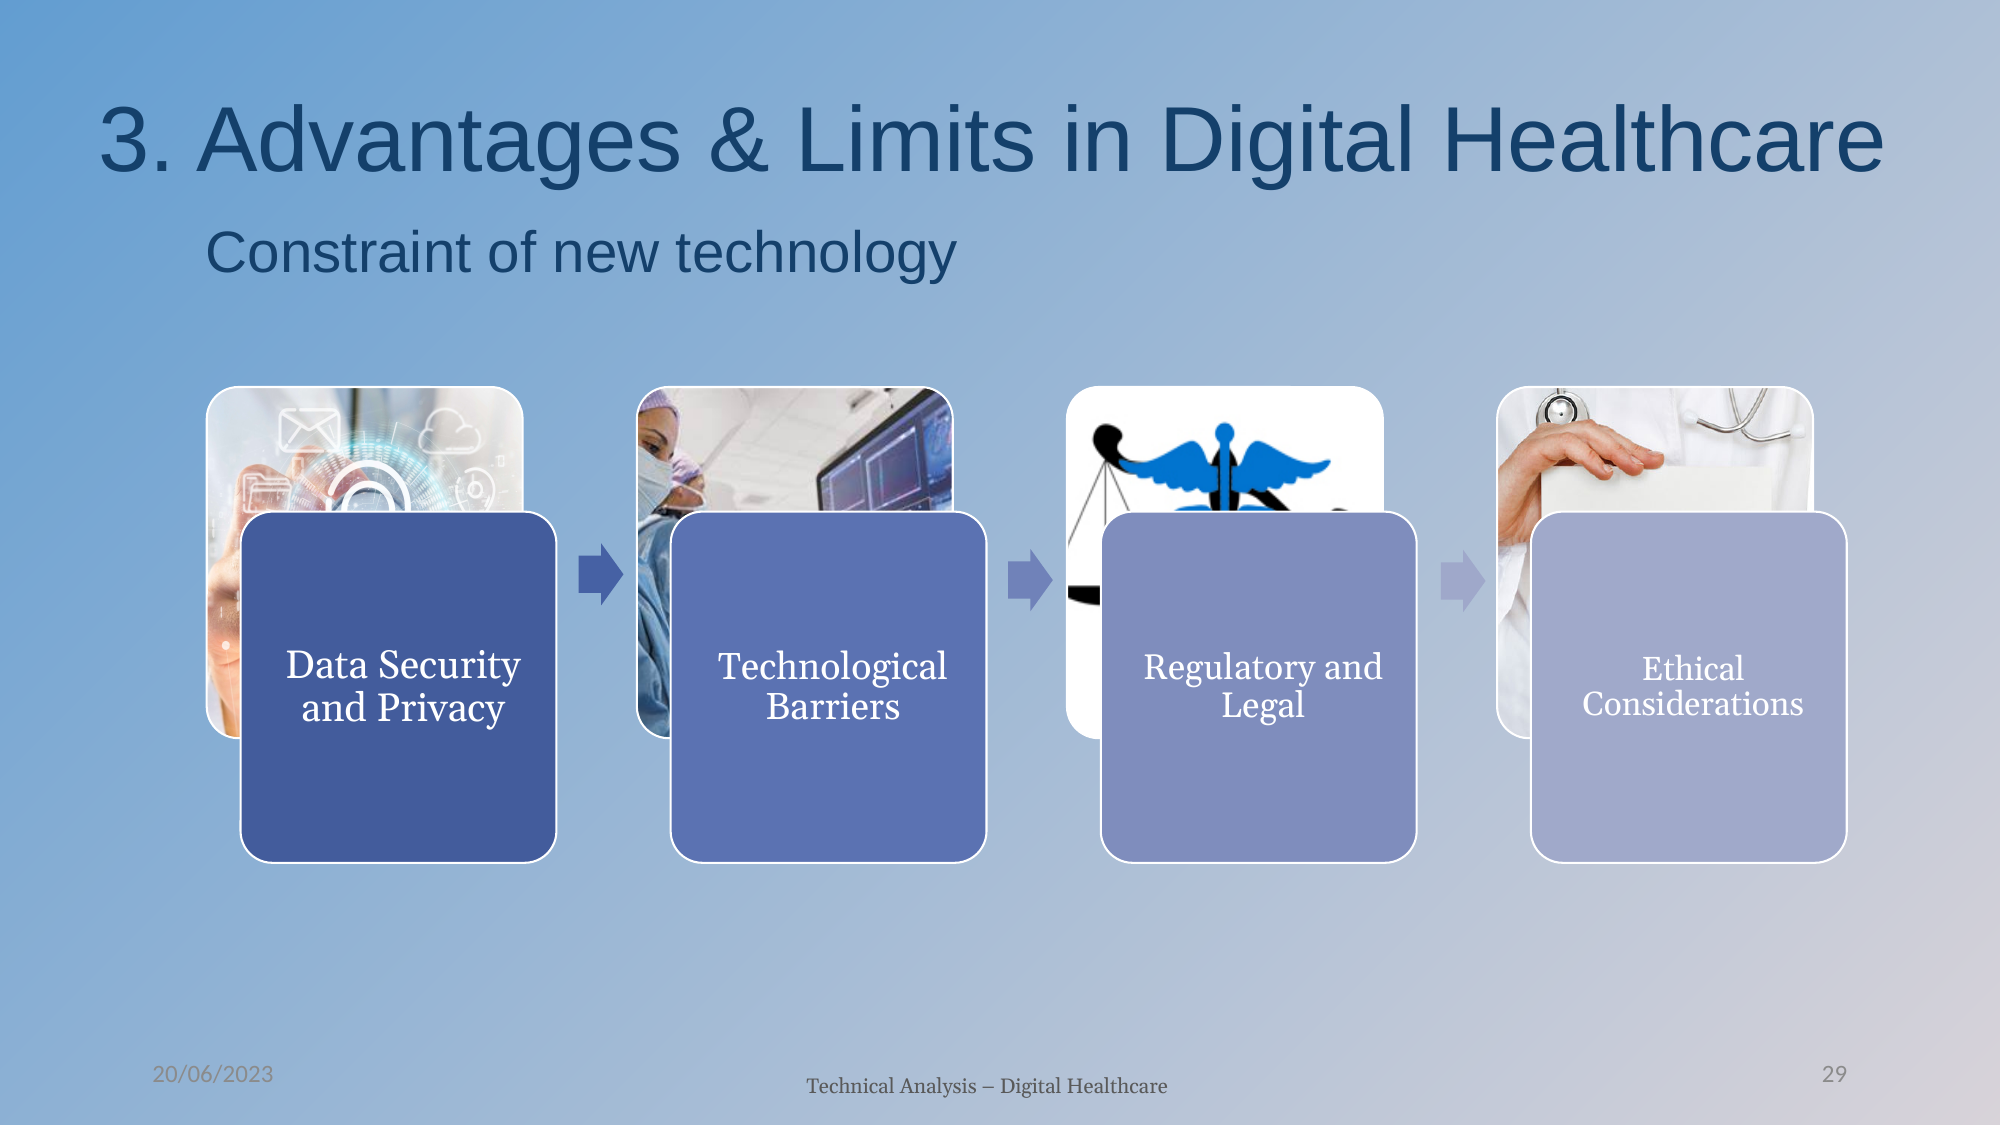

Data Security and Privacy

Technological Barriers

Regulatory and Legal

Ethical Considerations
3. Advantages & Limits in Digital Healthcare
Constraint of new technology
20/06/2023
29
Technical Analysis – Digital Healthcare